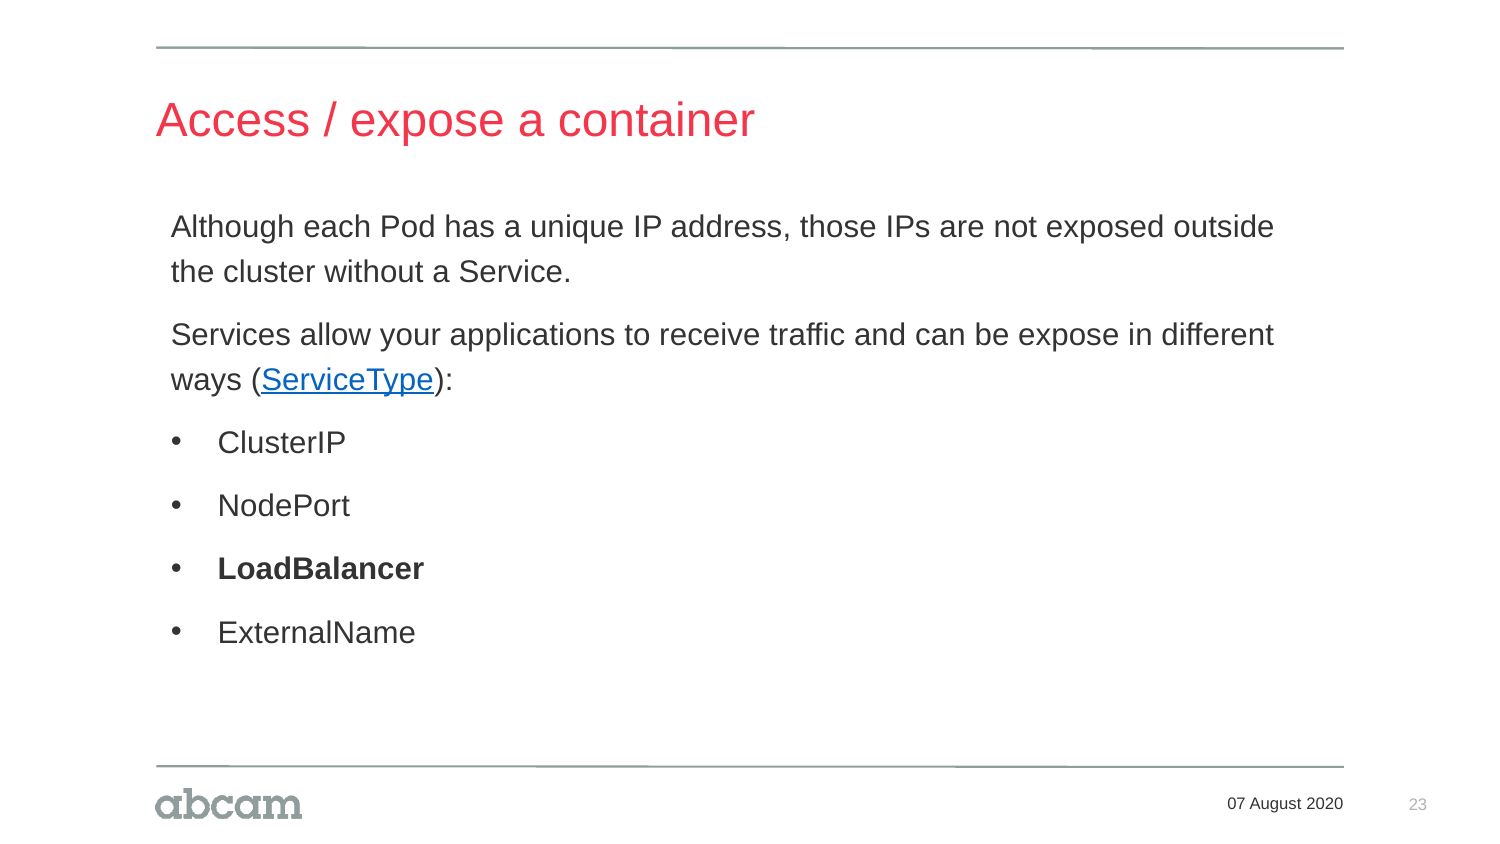

# Access / expose a container
Although each Pod has a unique IP address, those IPs are not exposed outside the cluster without a Service.
Services allow your applications to receive traffic and can be expose in different ways (ServiceType):
ClusterIP
NodePort
LoadBalancer
ExternalName

07 August 2020
23